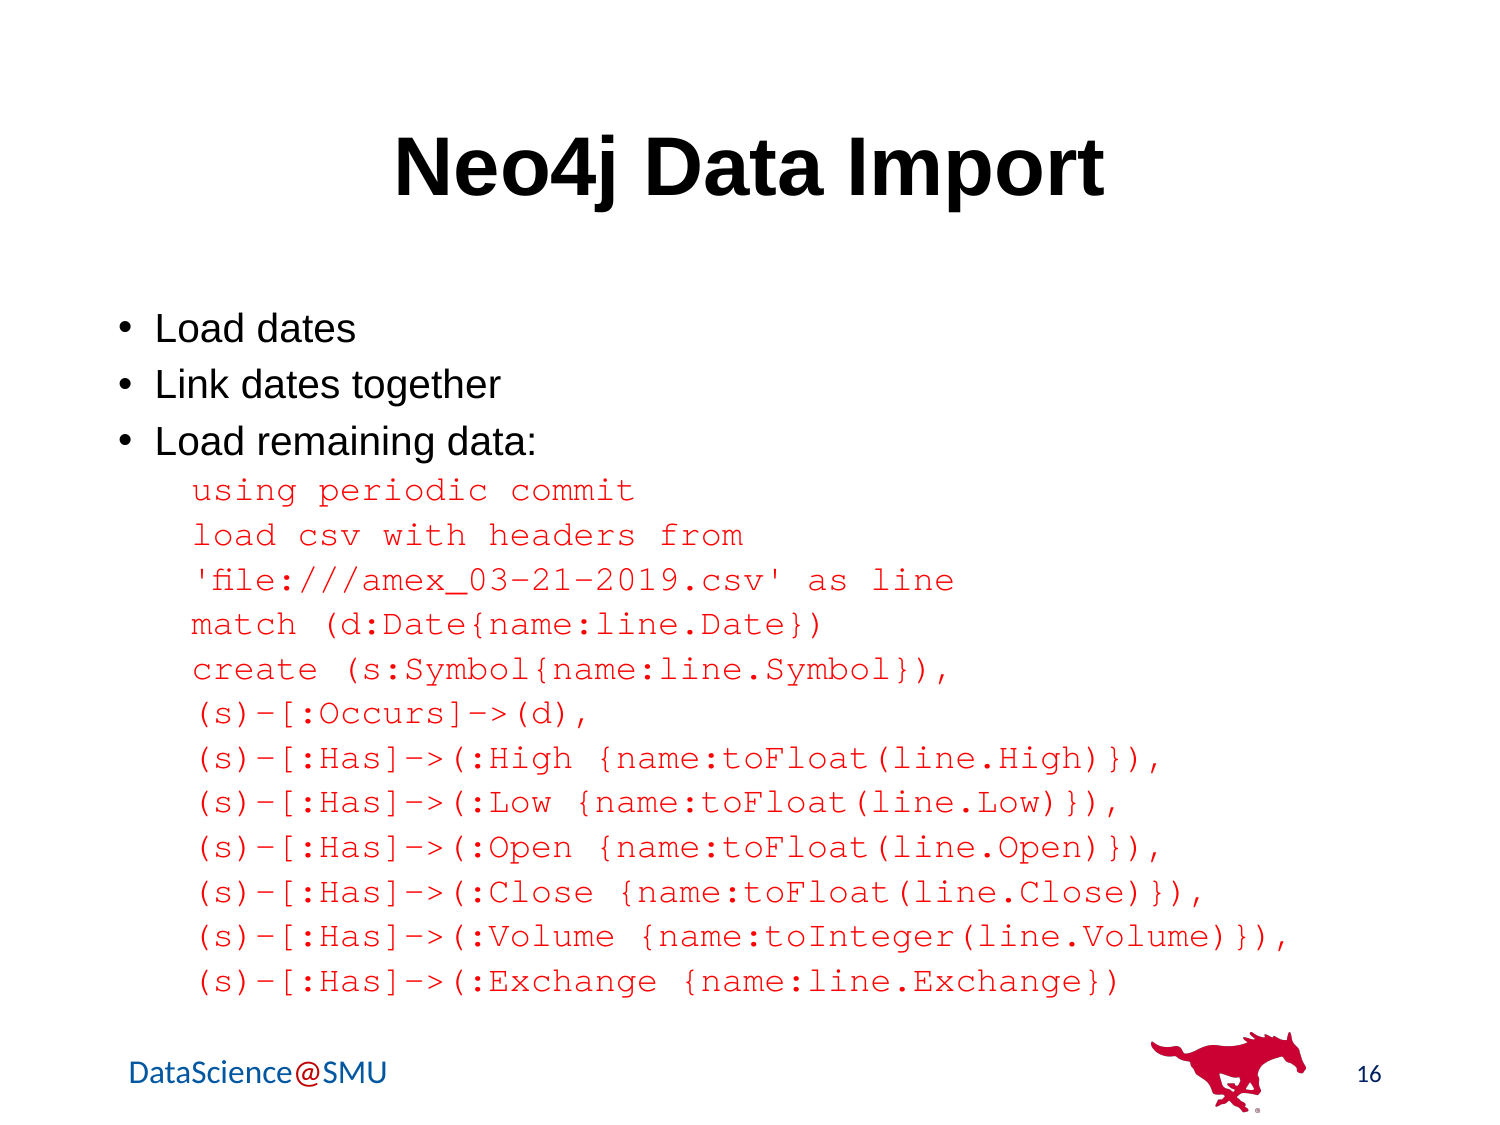

# Neo4j Data Import
Load dates
Link dates together
Load remaining data:
using periodic commit
load csv with headers from
'file:///amex_03-21-2019.csv' as line
match (d:Date{name:line.Date})
create (s:Symbol{name:line.Symbol}),
(s)-[:Occurs]->(d),
(s)-[:Has]->(:High {name:toFloat(line.High)}),
(s)-[:Has]->(:Low {name:toFloat(line.Low)}),
(s)-[:Has]->(:Open {name:toFloat(line.Open)}),
(s)-[:Has]->(:Close {name:toFloat(line.Close)}),
(s)-[:Has]->(:Volume {name:toInteger(line.Volume)}),
(s)-[:Has]->(:Exchange {name:line.Exchange})

16